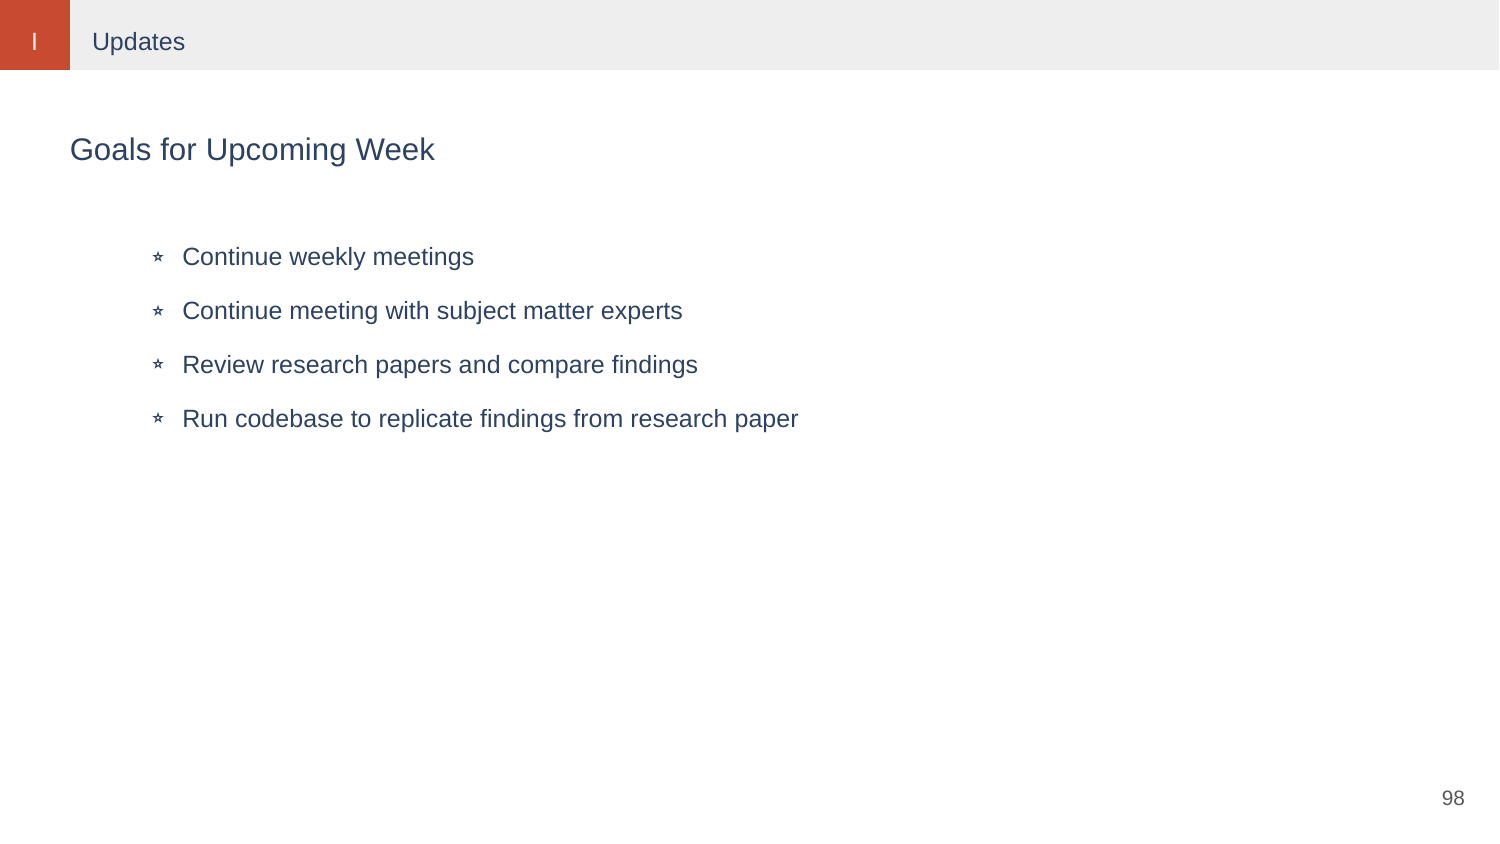

I
Updates
Goals for Upcoming Week

Continue weekly meetings
Continue meeting with subject matter experts
Review research papers and compare findings
Run codebase to replicate findings from research paper

98